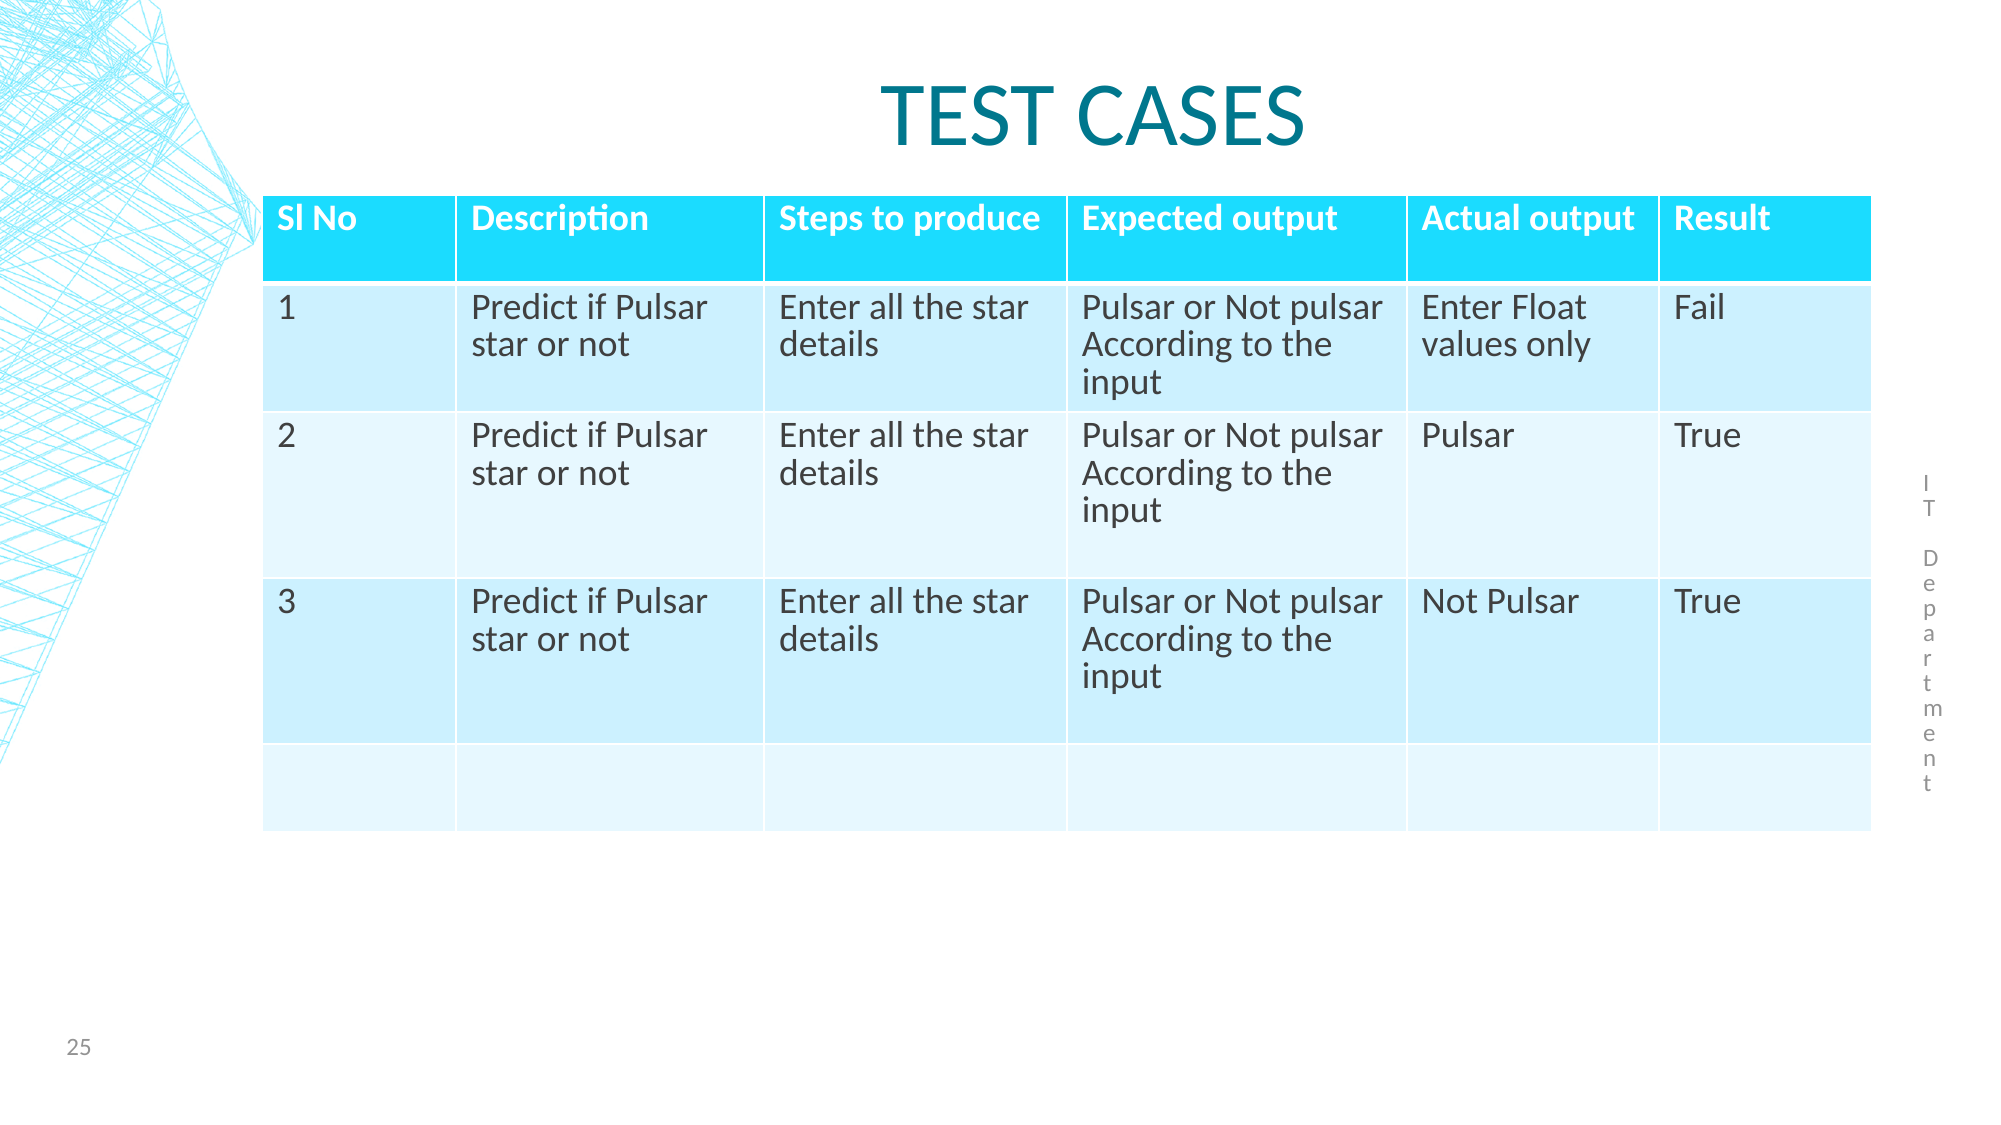

IT Department
# Test cases
| Sl No | Description | Steps to produce | Expected output | Actual output | Result |
| --- | --- | --- | --- | --- | --- |
| 1 | Predict if Pulsar star or not | Enter all the star details | Pulsar or Not pulsar According to the input | Enter Float values only | Fail |
| 2 | Predict if Pulsar star or not | Enter all the star details | Pulsar or Not pulsar According to the input | Pulsar | True |
| 3 | Predict if Pulsar star or not | Enter all the star details | Pulsar or Not pulsar According to the input | Not Pulsar | True |
|  |  |  |  |  |  |
25